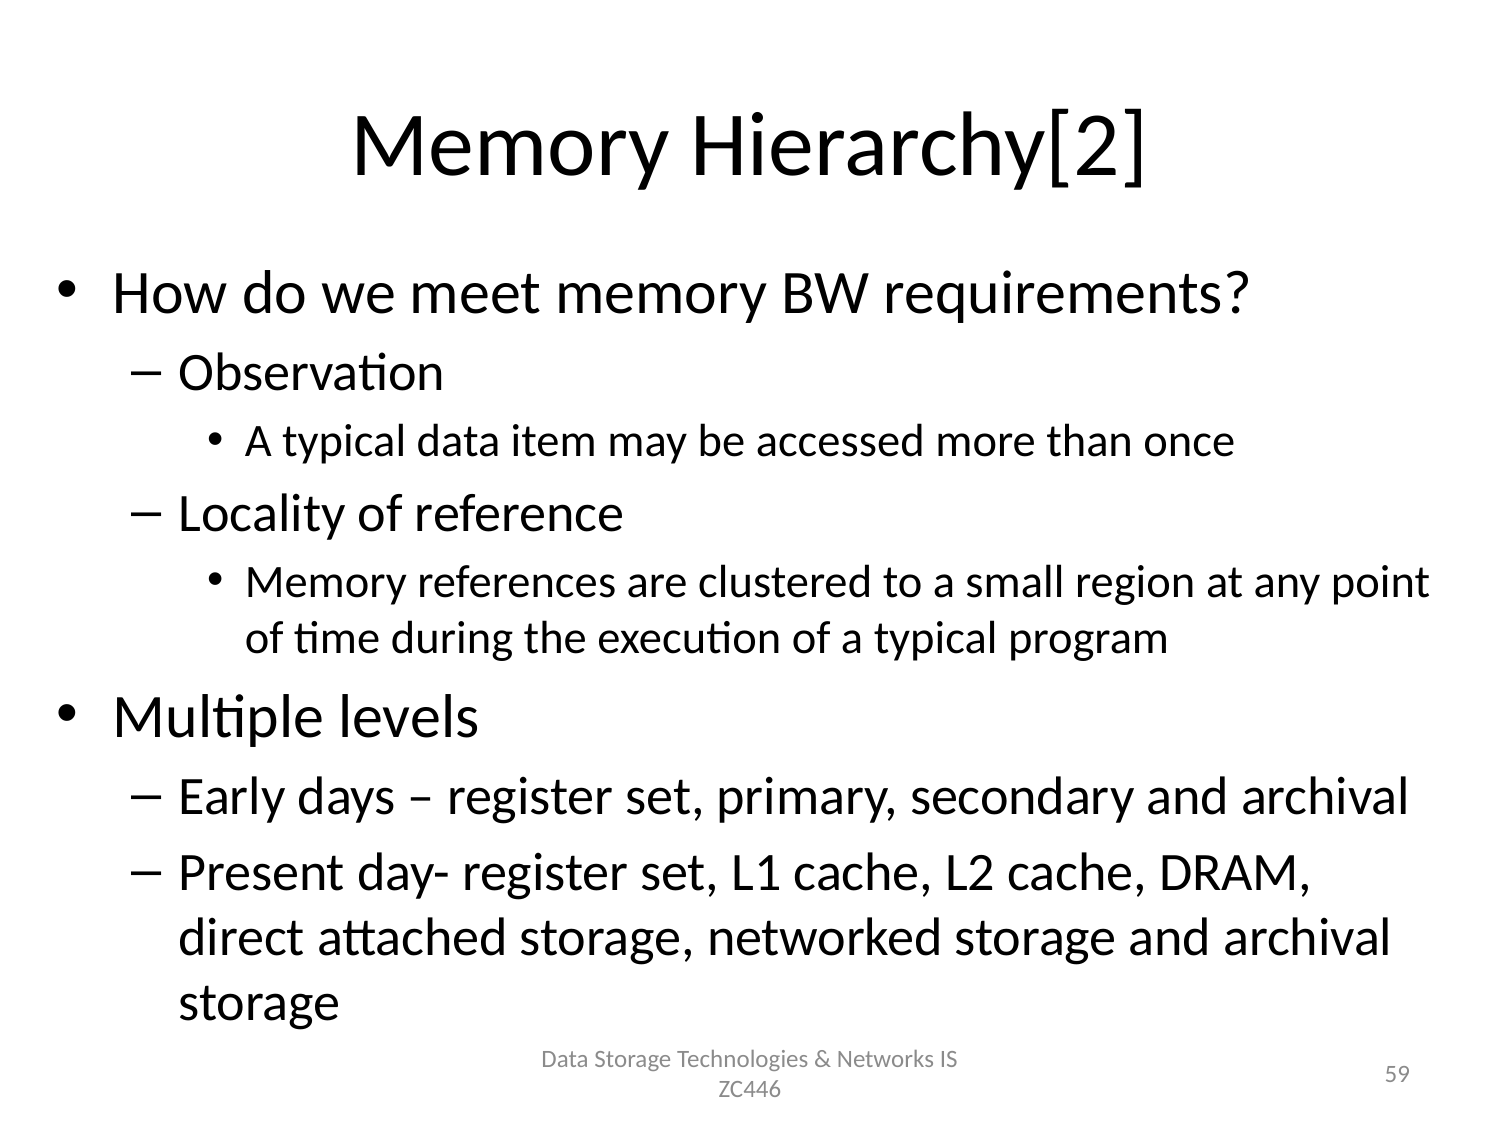

# Memory Hierarchy[2]
How do we meet memory BW requirements?
Observation
A typical data item may be accessed more than once
Locality of reference
Memory references are clustered to a small region at any point of time during the execution of a typical program
Multiple levels
Early days – register set, primary, secondary and archival
Present day- register set, L1 cache, L2 cache, DRAM, direct attached storage, networked storage and archival storage

Data Storage Technologies & Networks IS ZC446
59